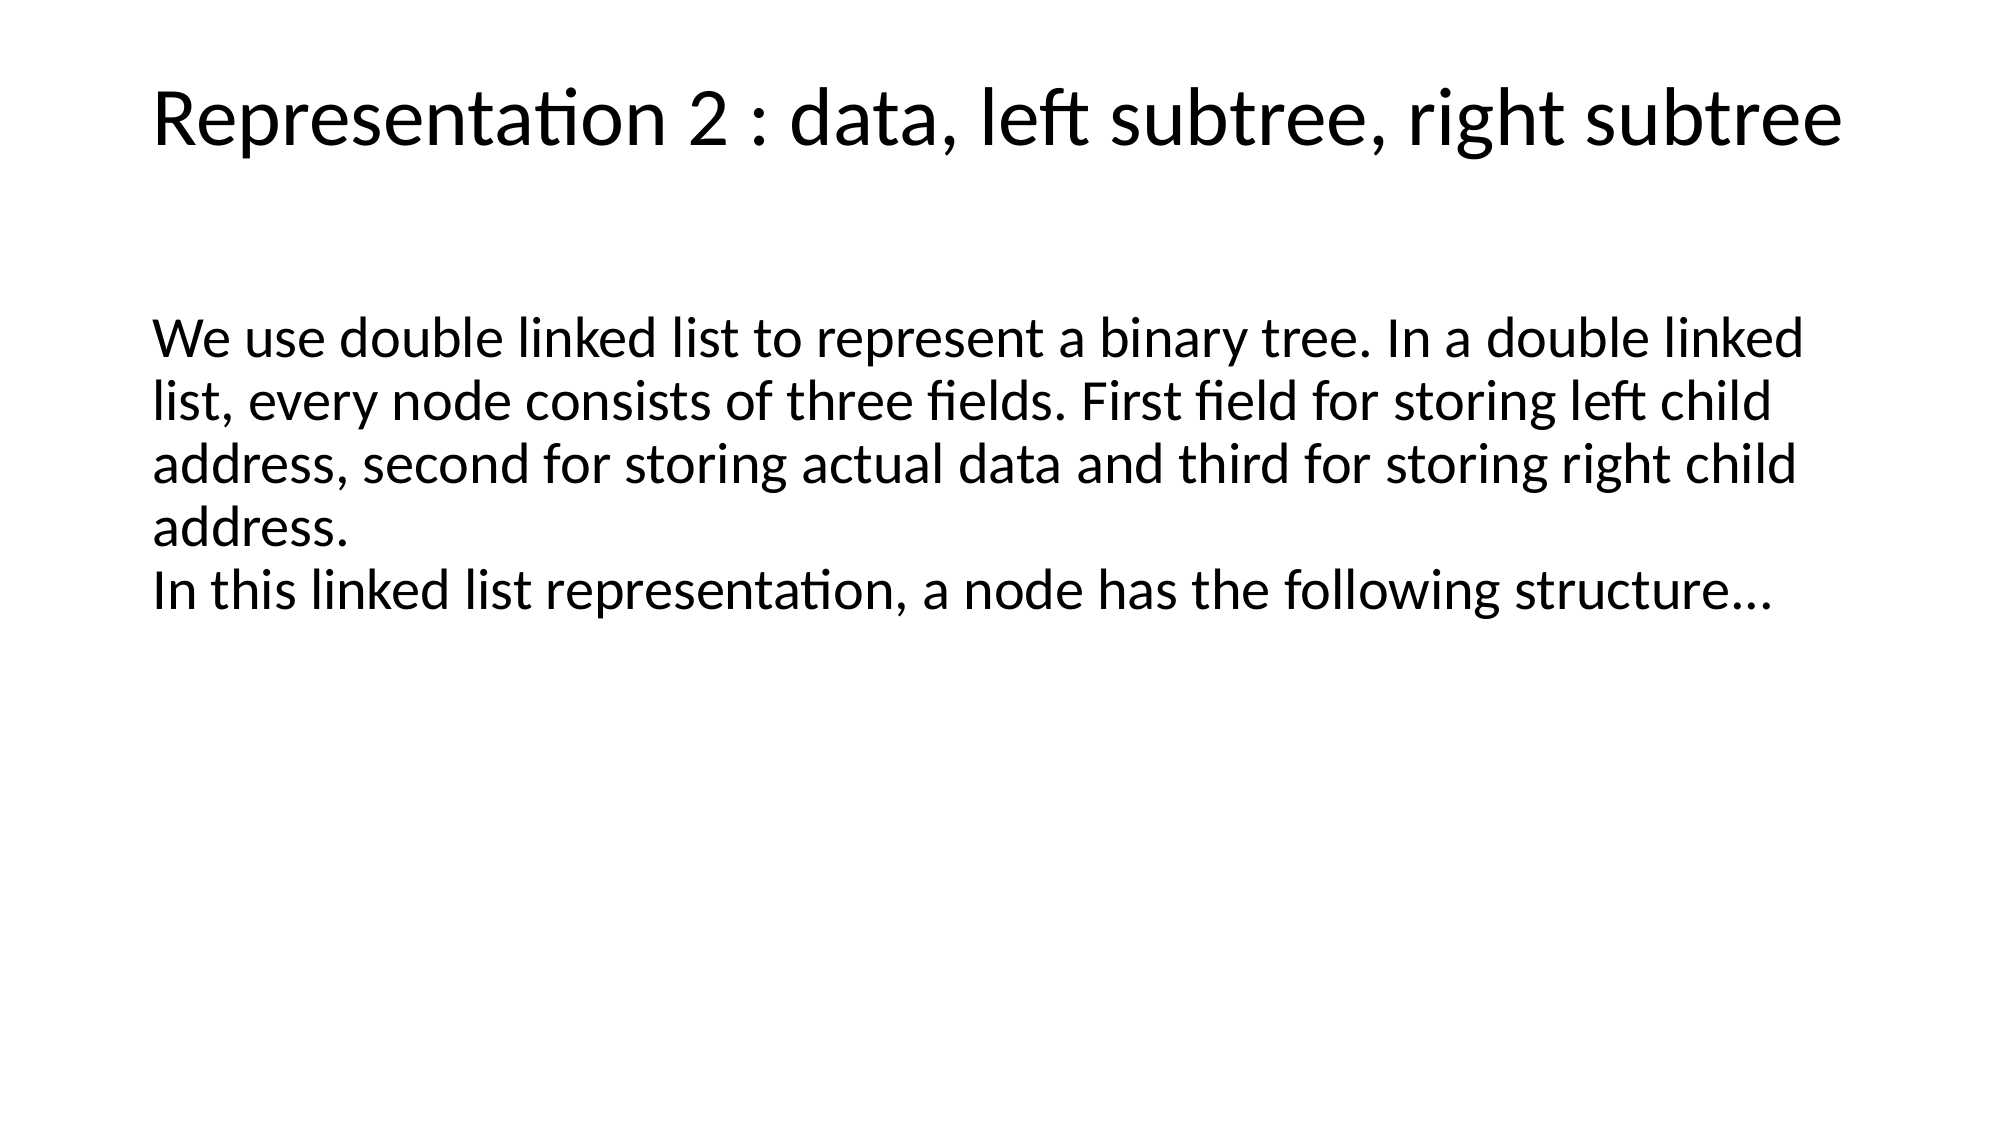

# Representation 2 : data, left subtree, right subtree
We use double linked list to represent a binary tree. In a double linked list, every node consists of three fields. First field for storing left child address, second for storing actual data and third for storing right child address.
In this linked list representation, a node has the following structure...